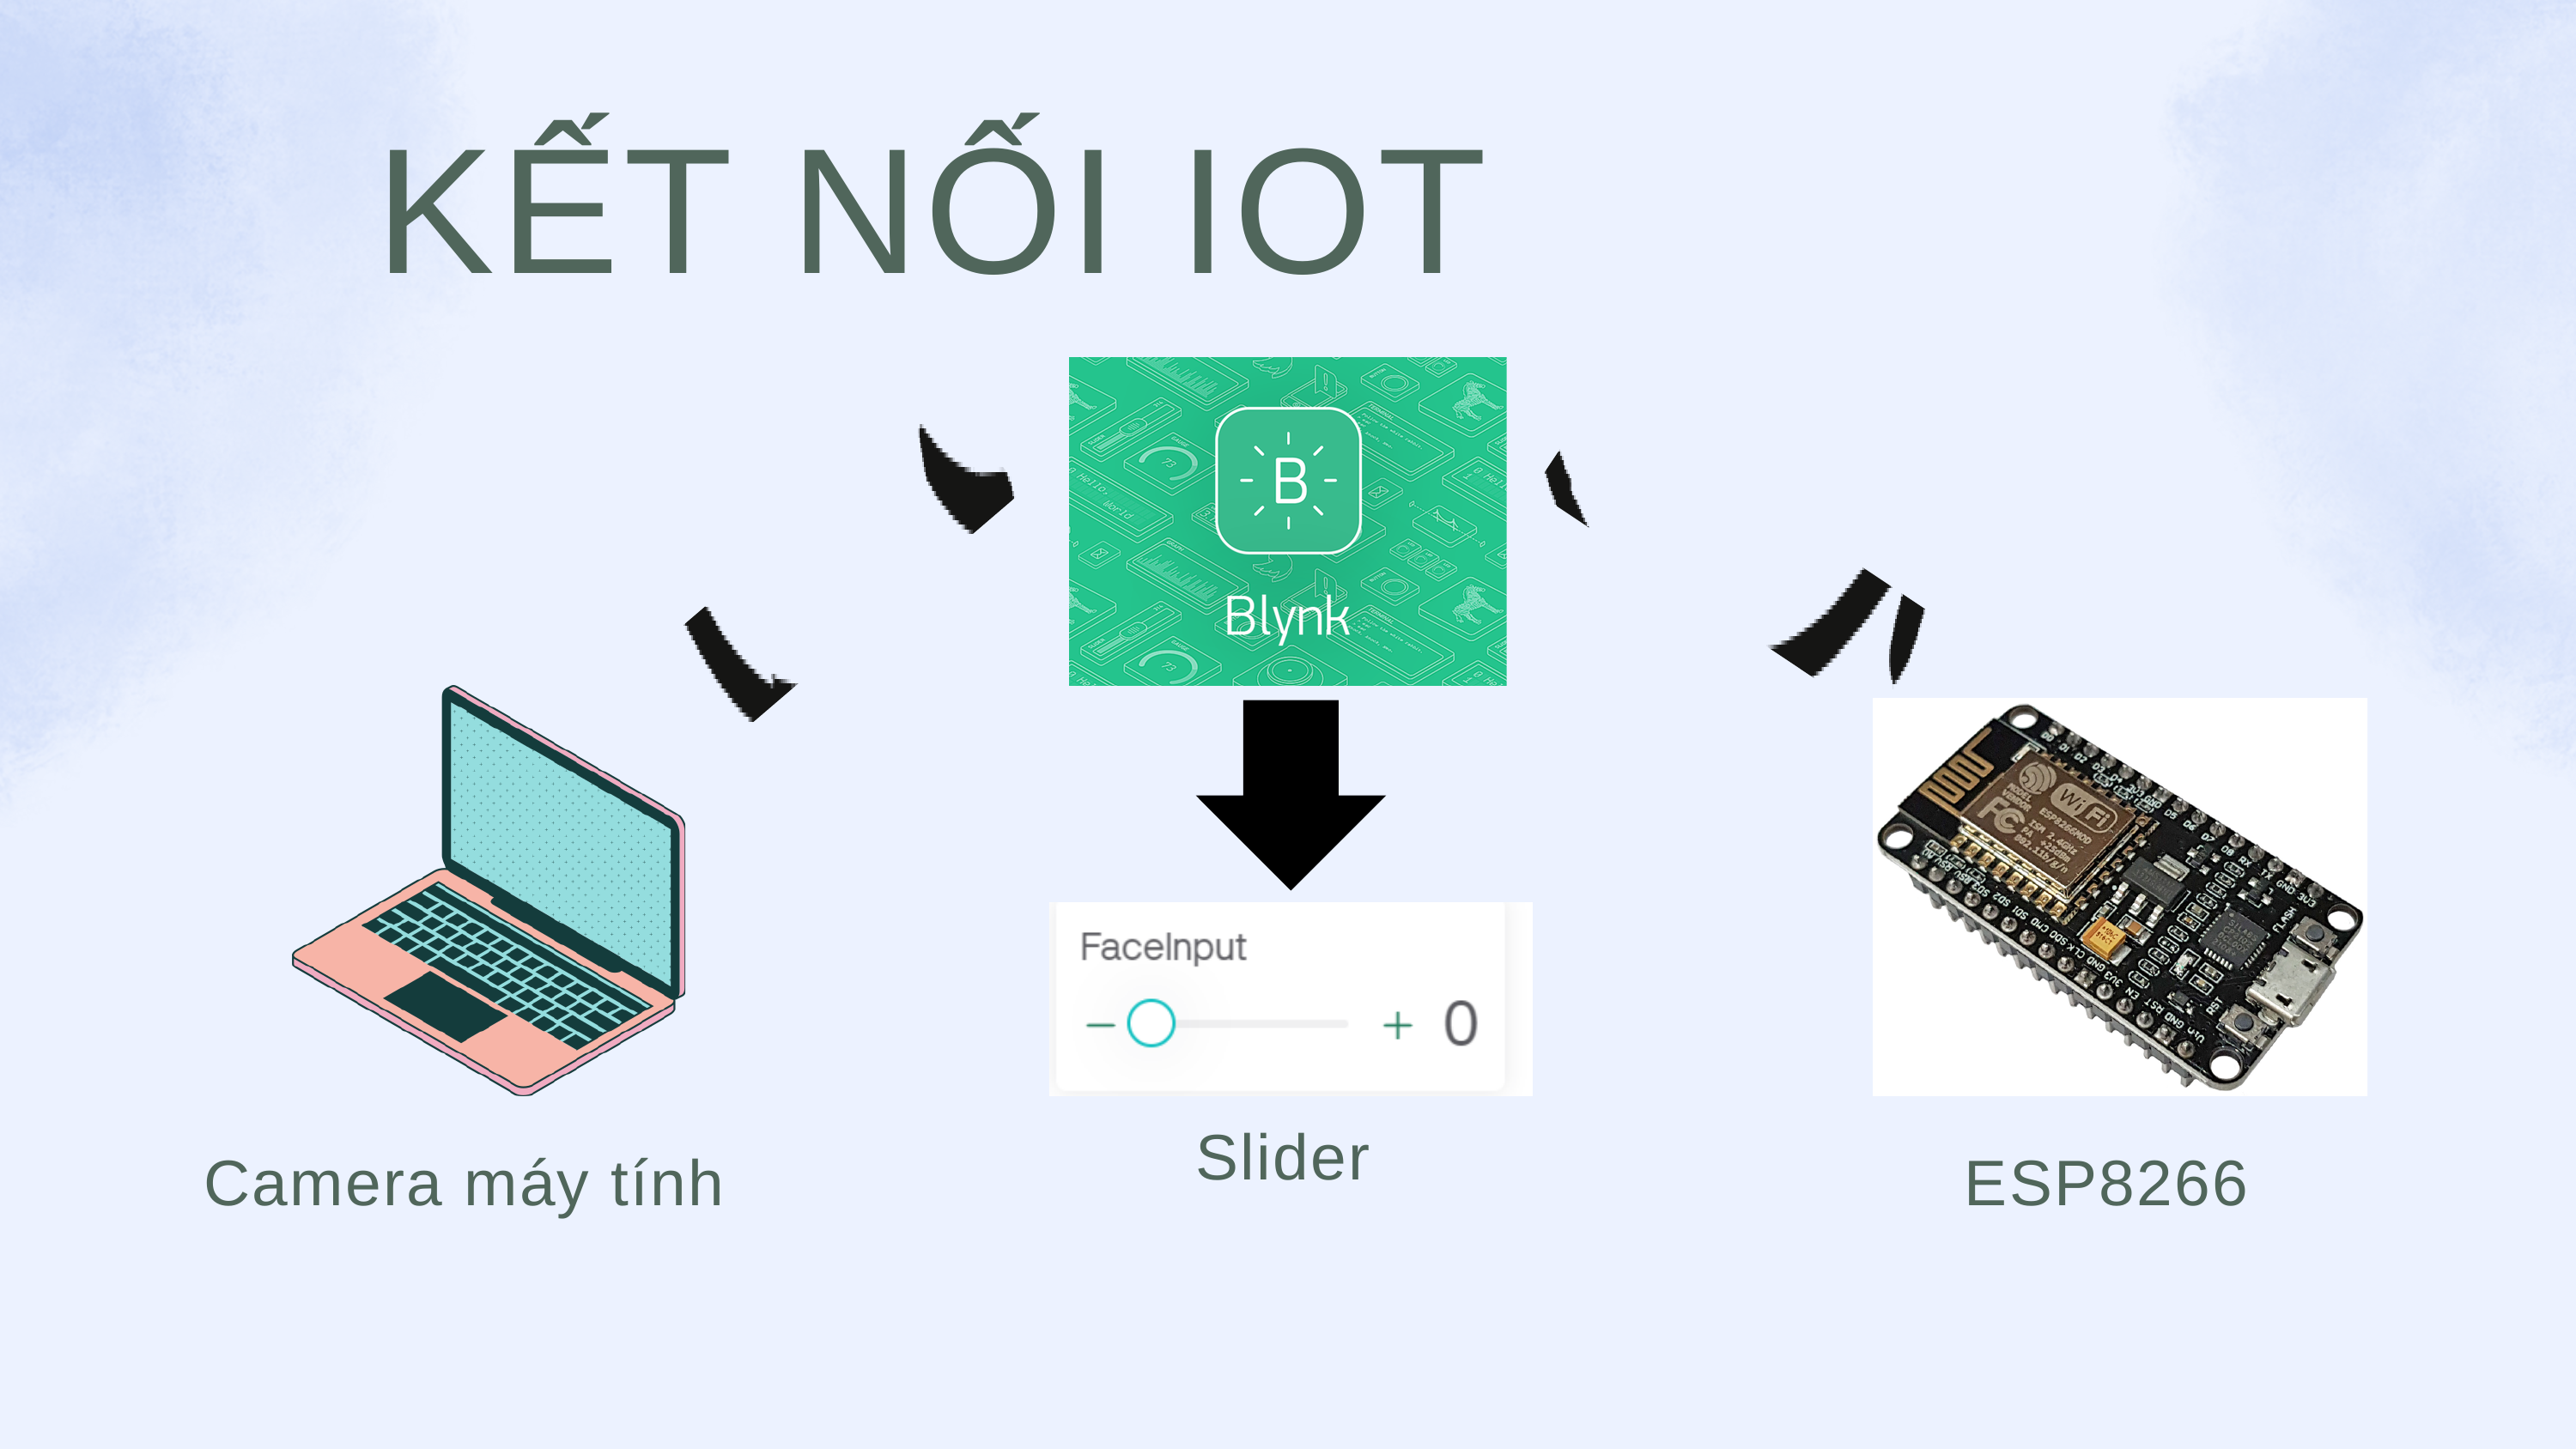

KẾT NỐI IOT

Slider
Camera máy tính
ESP8266